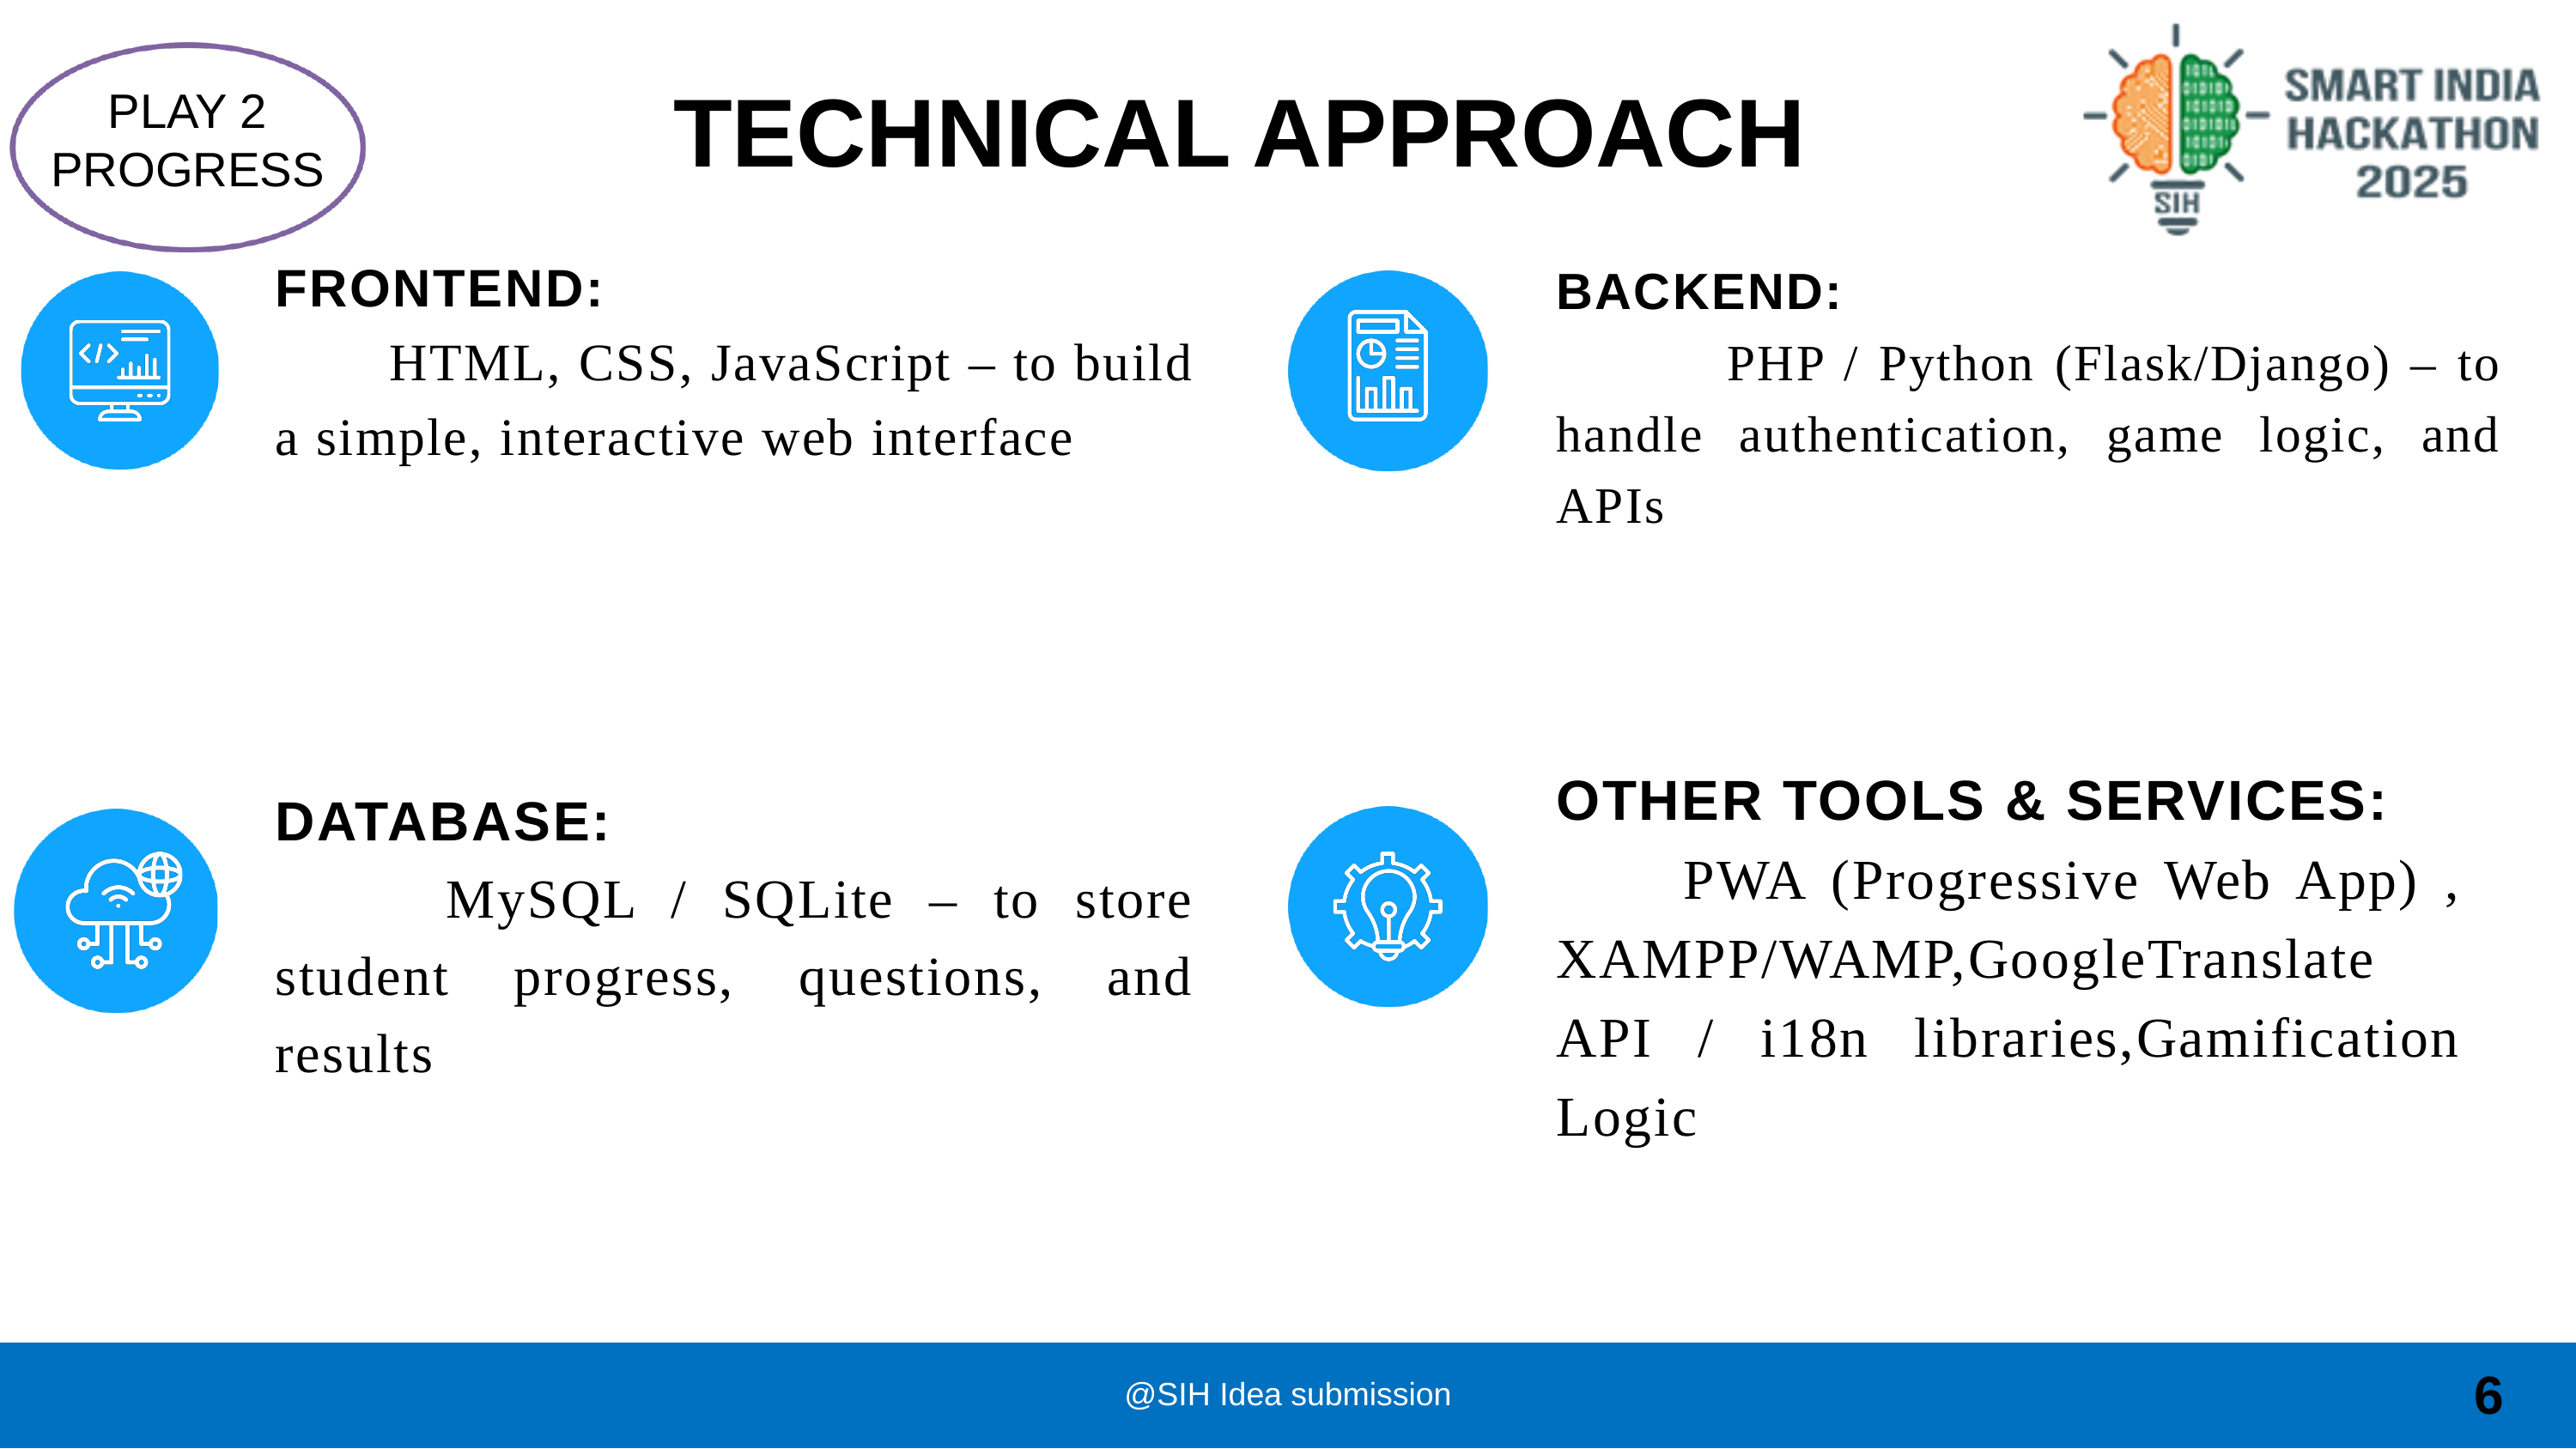

TECHNICAL APPROACH

PLAY 2 PROGRESS

FRONTEND:
       HTML, CSS, JavaScript – to build a simple, interactive web interface

BACKEND:
         PHP / Python (Flask/Django) – to handle authentication, game logic, and APIs

OTHER TOOLS & SERVICES:
     PWA (Progressive Web App) , XAMPP/WAMP,GoogleTranslate API / i18n libraries,Gamification Logic
DATABASE:
     MySQL / SQLite – to store student progress, questions, and results

6

@SIH Idea submission